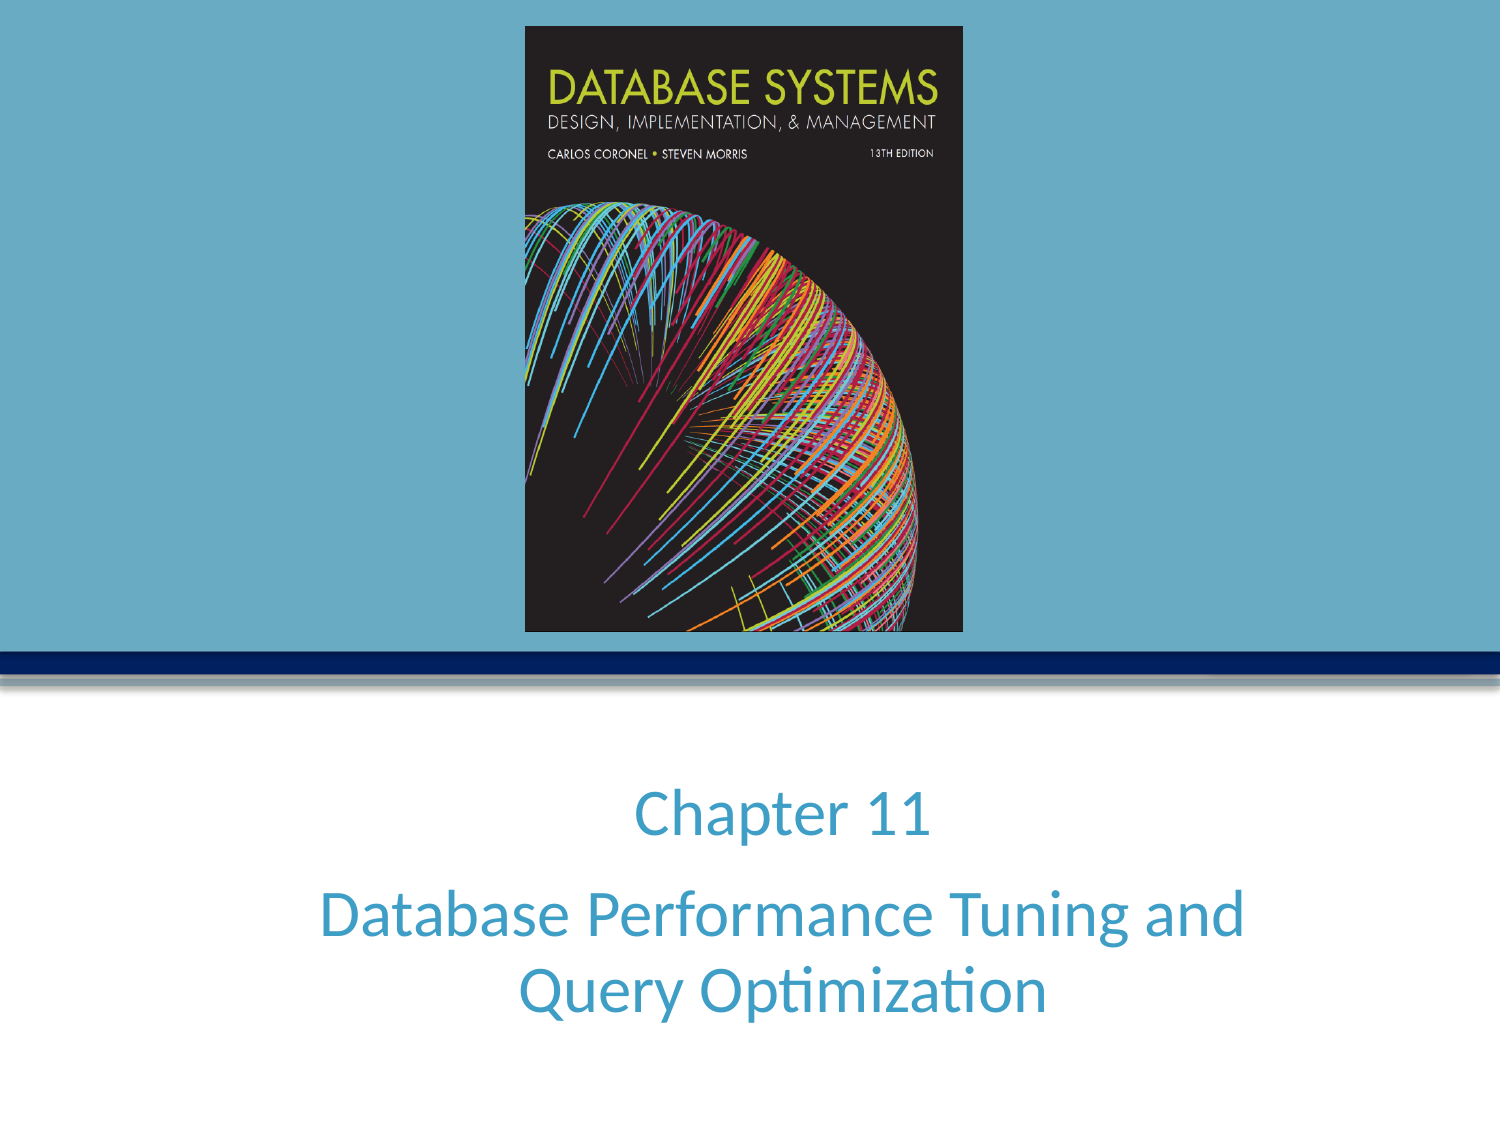

Chapter 11
Database Performance Tuning and Query Optimization